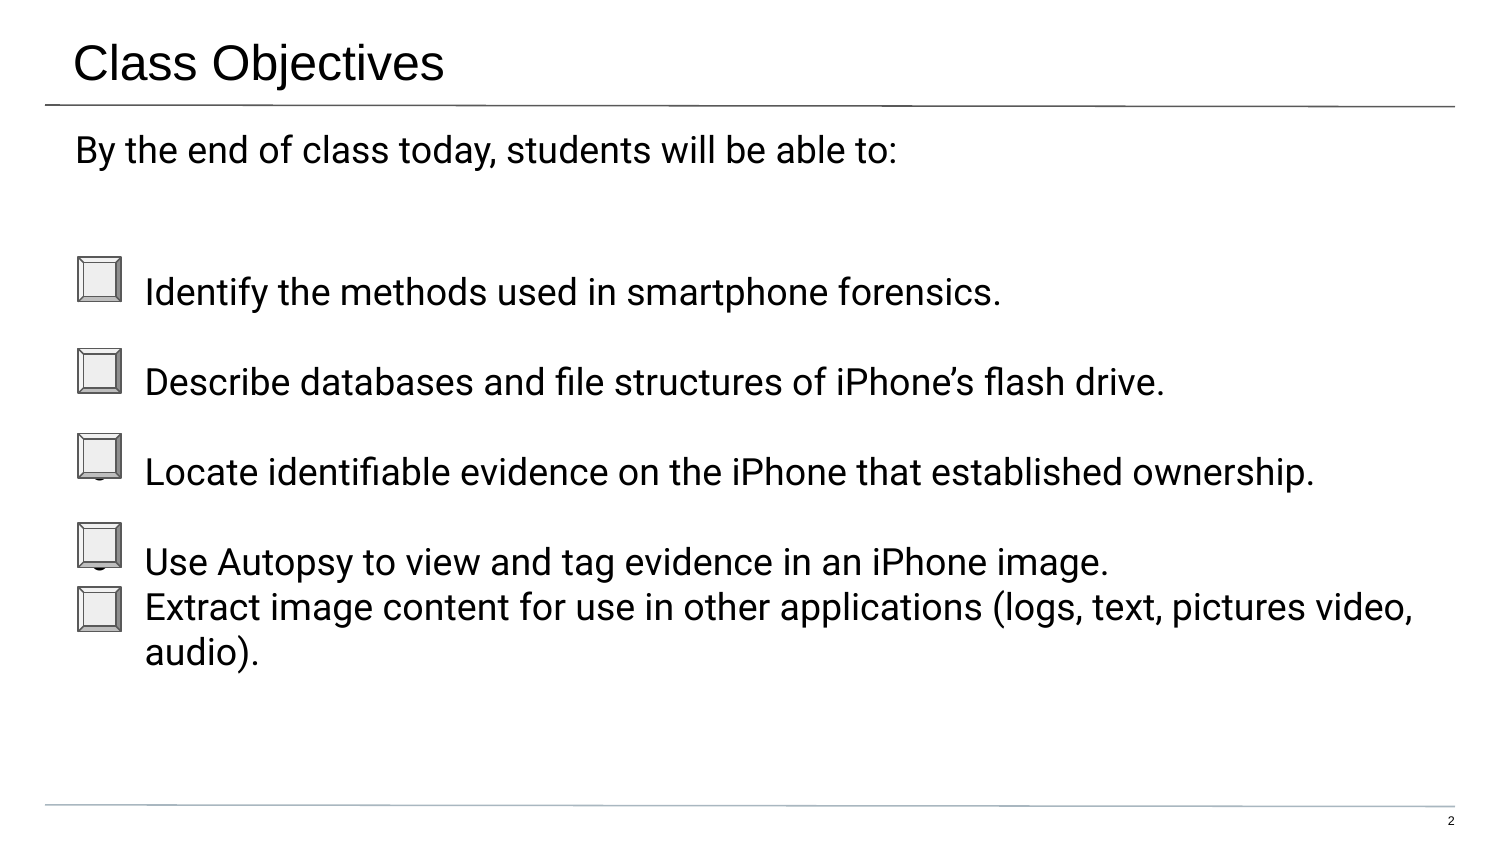

# Class Objectives
By the end of class today, students will be able to:
Identify the methods used in smartphone forensics.
Describe databases and file structures of iPhone’s flash drive.
Locate identifiable evidence on the iPhone that established ownership.
Use Autopsy to view and tag evidence in an iPhone image.
Extract image content for use in other applications (logs, text, pictures video, audio).

2